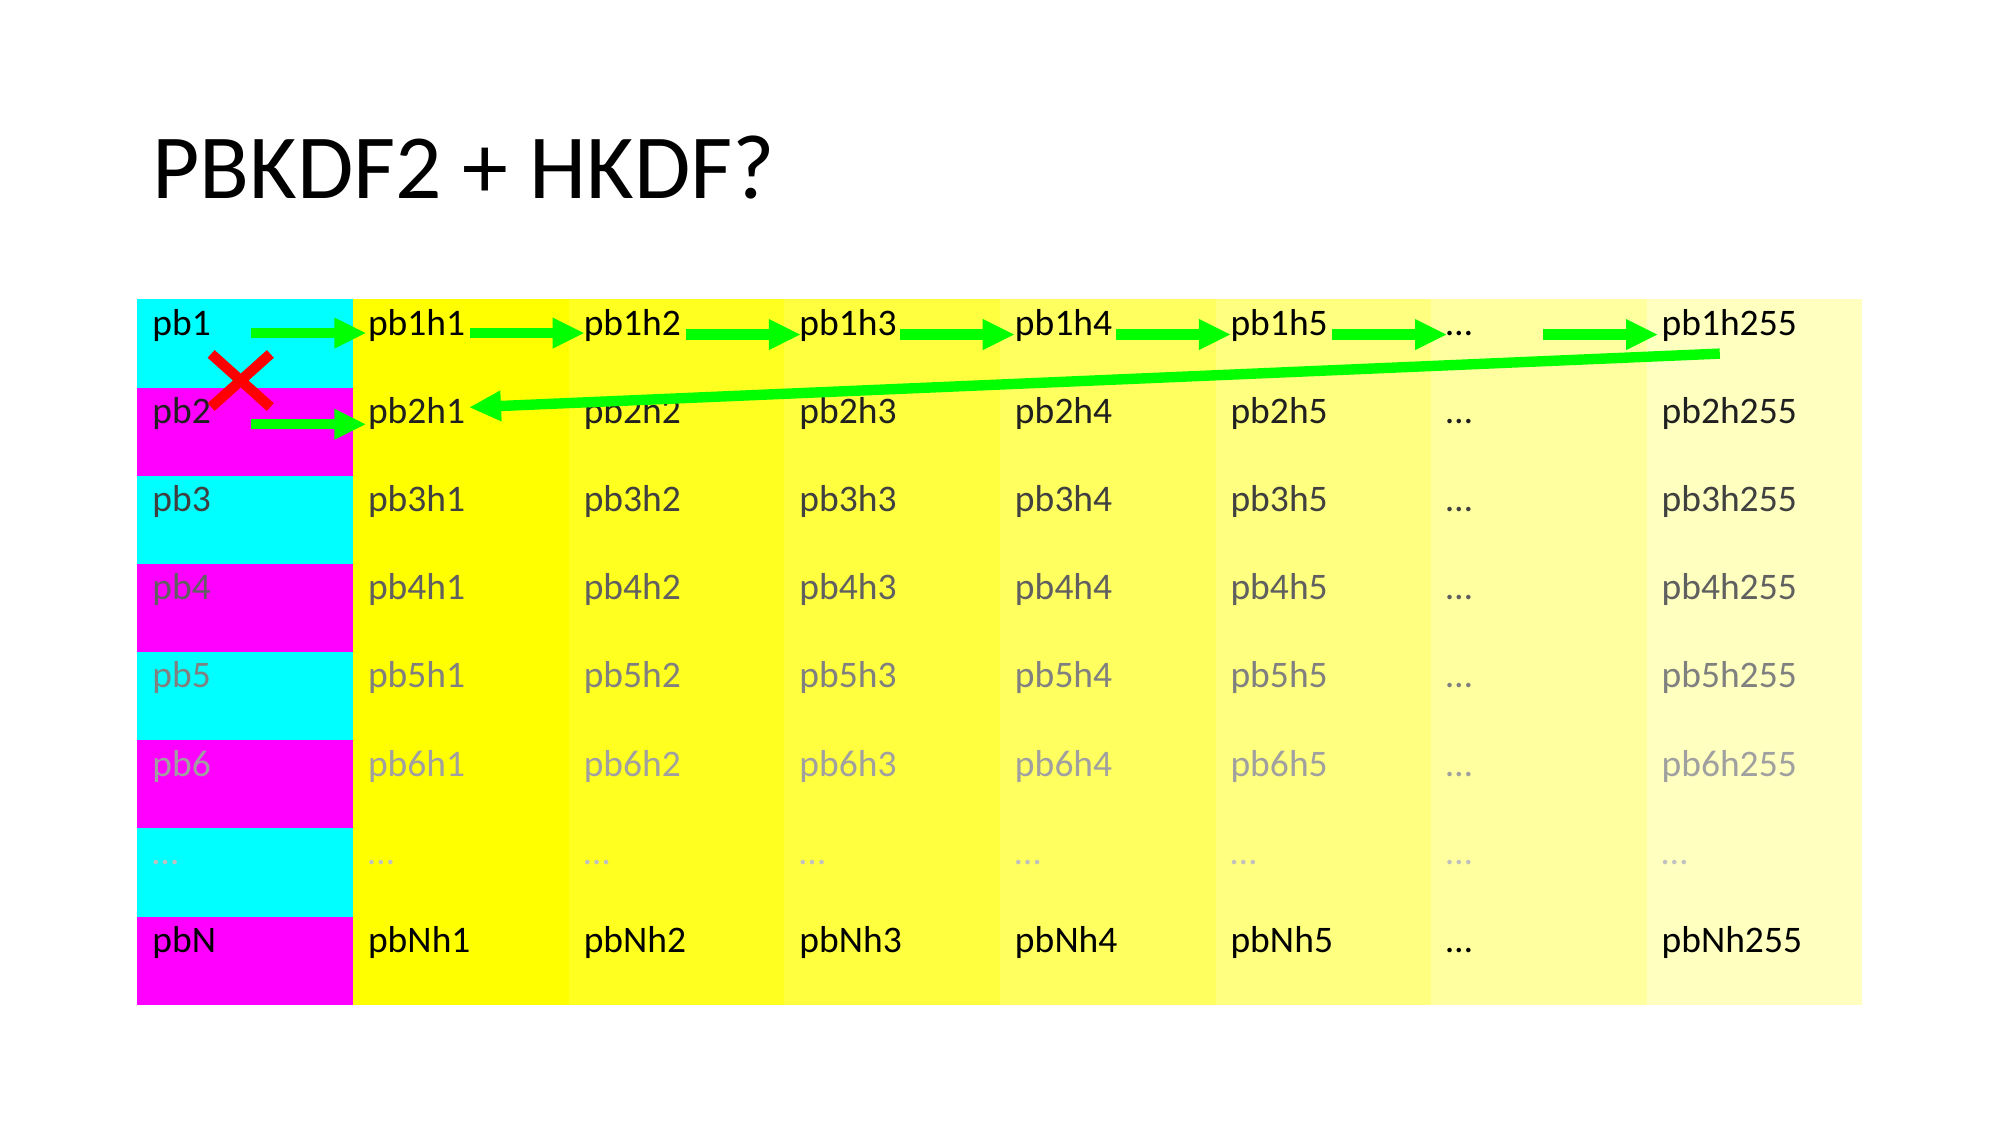

# PBKDF2 + HKDF?
| pb1 | pb1h1 | pb1h2 | pb1h3 | pb1h4 | pb1h5 | … | pb1h255 |
| --- | --- | --- | --- | --- | --- | --- | --- |
| pb2 | pb2h1 | pb2h2 | pb2h3 | pb2h4 | pb2h5 | … | pb2h255 |
| pb3 | pb3h1 | pb3h2 | pb3h3 | pb3h4 | pb3h5 | … | pb3h255 |
| pb4 | pb4h1 | pb4h2 | pb4h3 | pb4h4 | pb4h5 | … | pb4h255 |
| pb5 | pb5h1 | pb5h2 | pb5h3 | pb5h4 | pb5h5 | … | pb5h255 |
| pb6 | pb6h1 | pb6h2 | pb6h3 | pb6h4 | pb6h5 | … | pb6h255 |
| … | … | … | … | … | … | … | … |
| pbN | pbNh1 | pbNh2 | pbNh3 | pbNh4 | pbNh5 | … | pbNh255 |